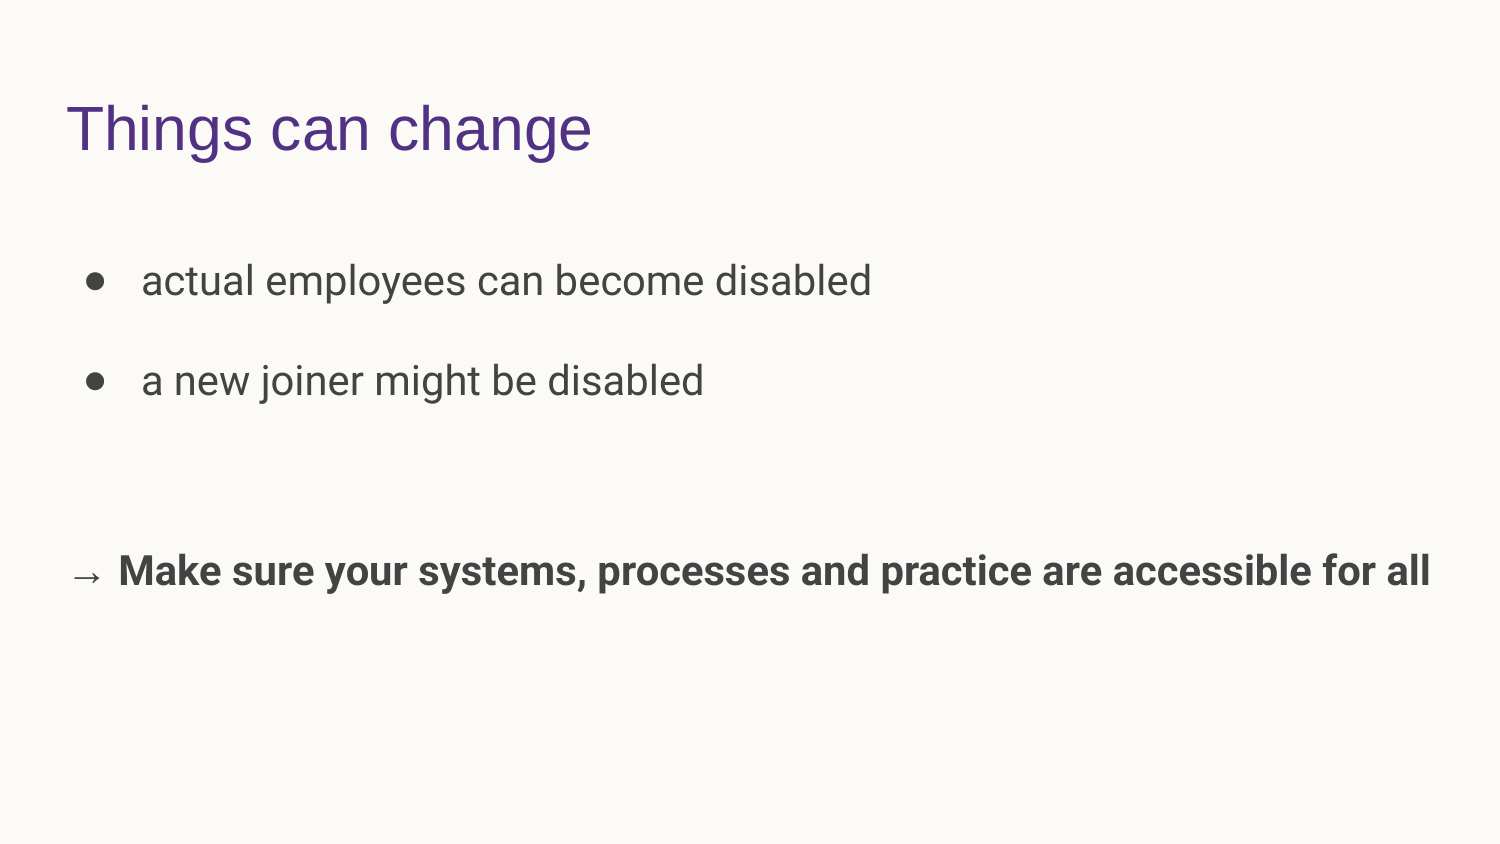

# Things can change
actual employees can become disabled
a new joiner might be disabled

→ Make sure your systems, processes and practice are accessible for all